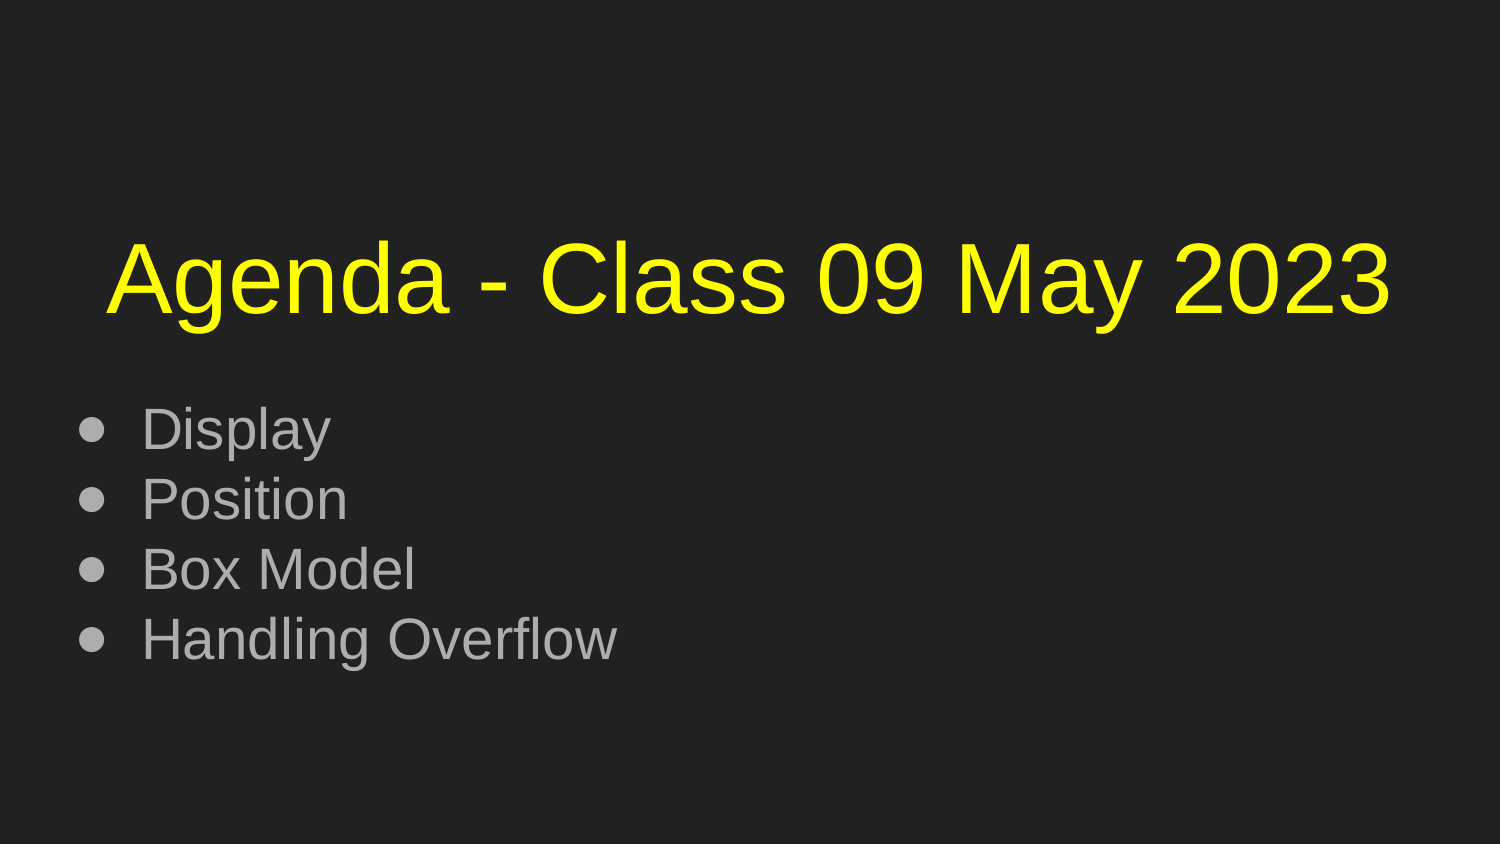

# Agenda - Class 09 May 2023
Display
Position
Box Model
Handling Overflow